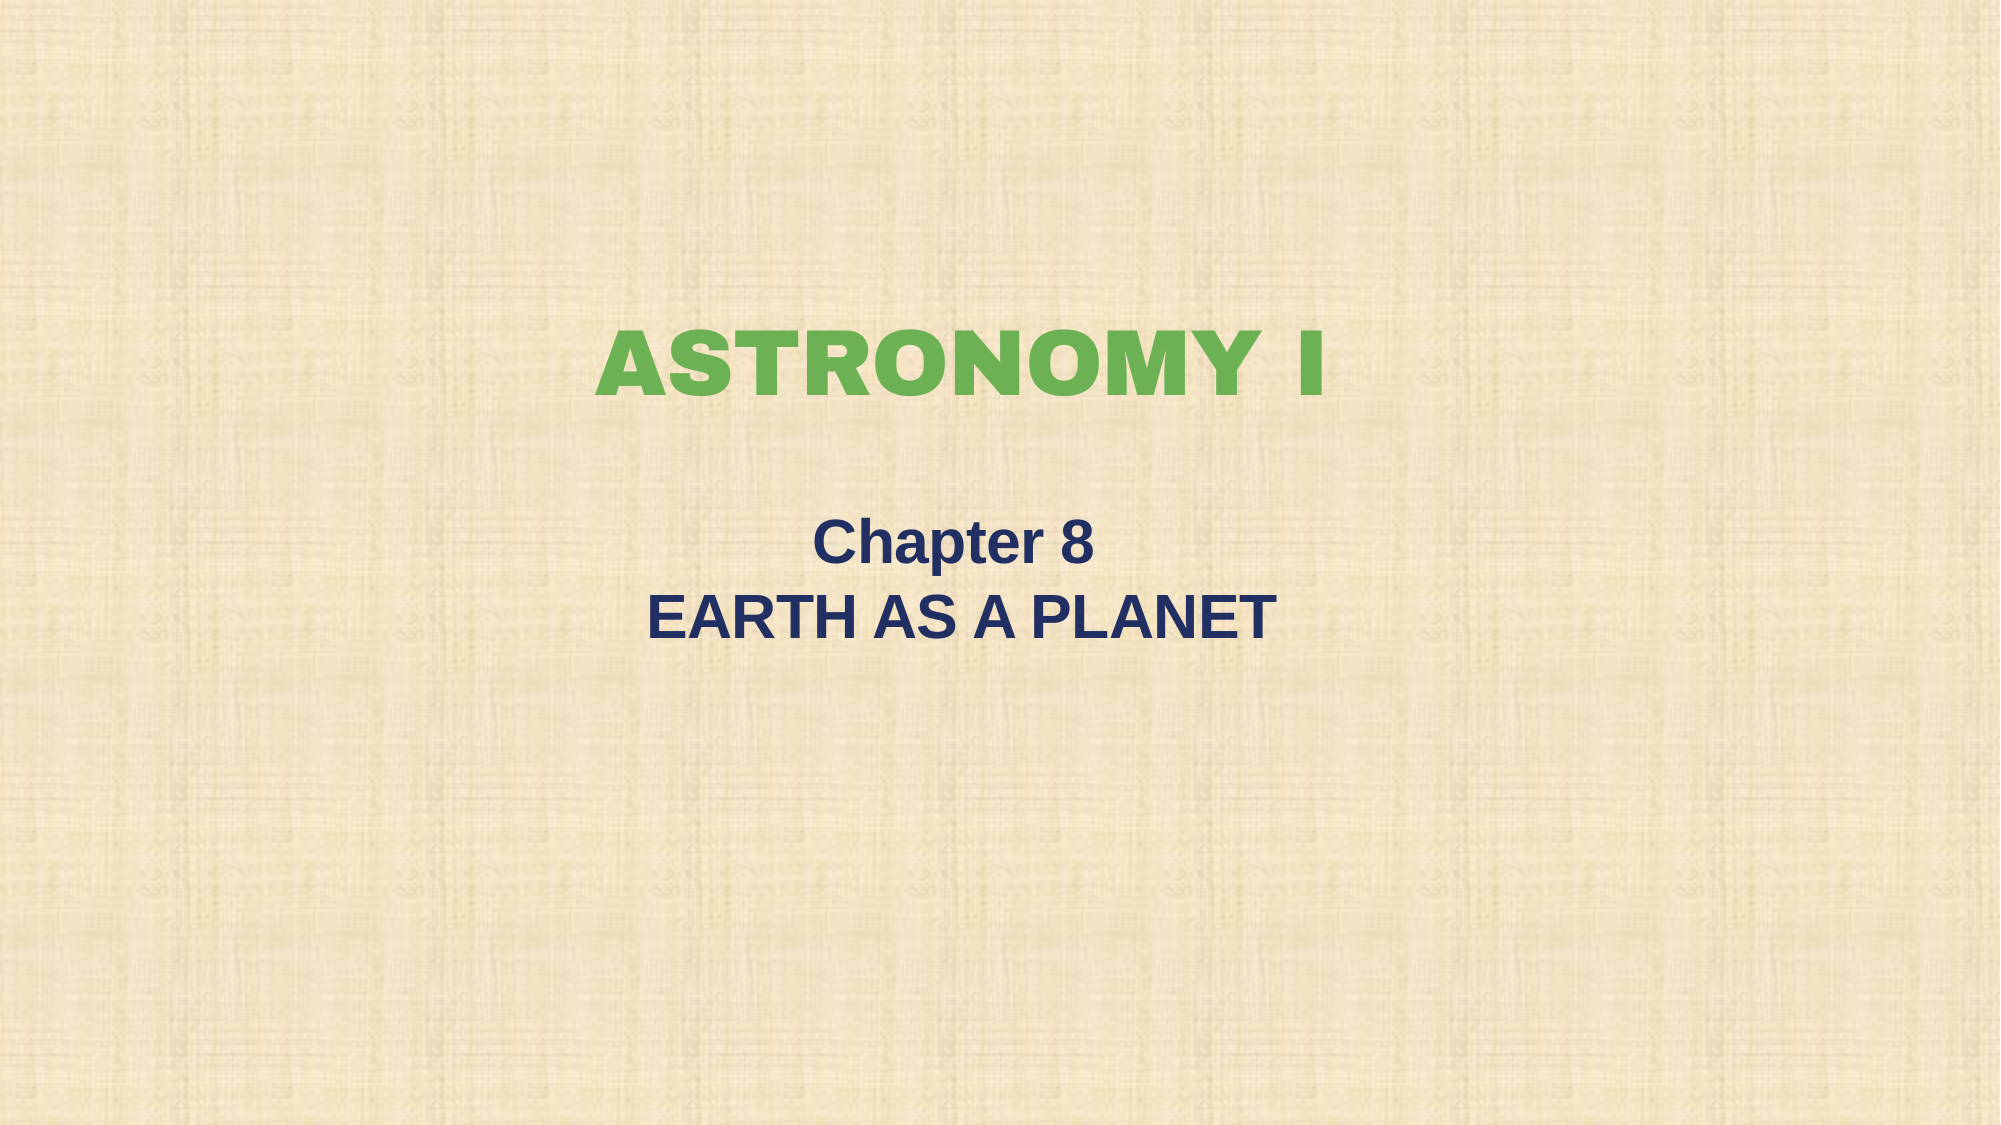

ASTRONOMY I

Chapter 8
EARTH AS A PLANET